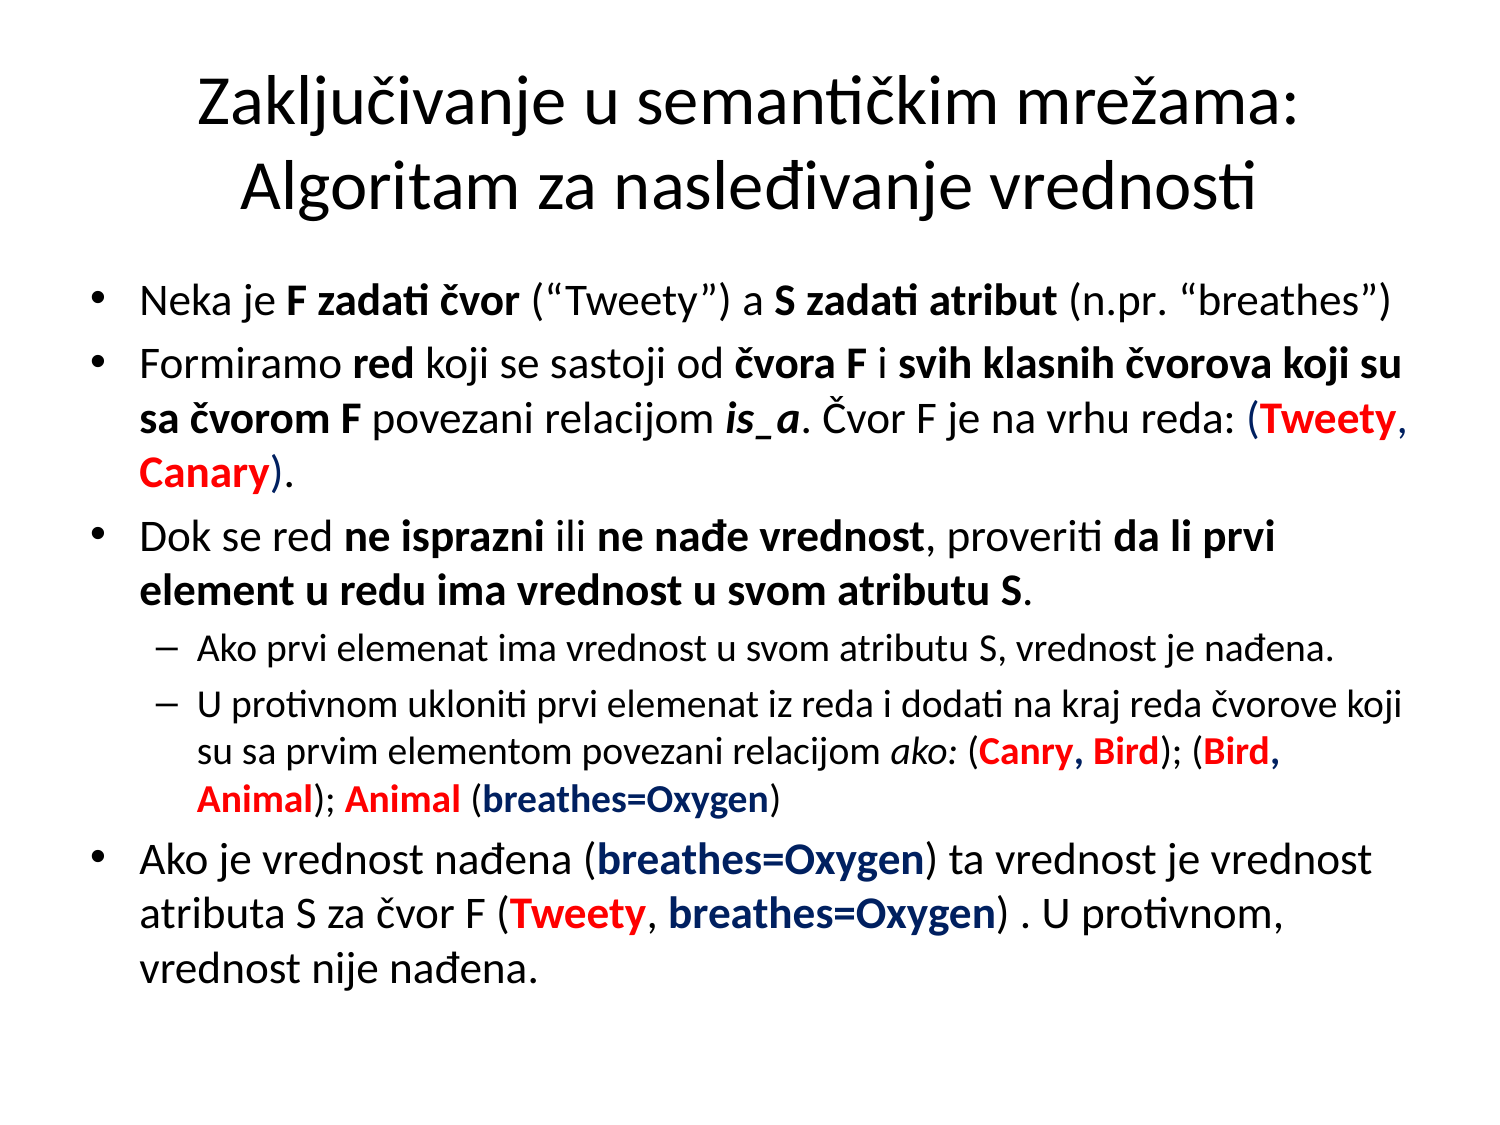

# Zaključivanje u semantičkim mrežama: Algoritam za nasleđivanje vrednosti
Neka je F zadati čvor (“Tweety”) a S zadati atribut (n.pr. “breathes”)
Formiramo red koji se sastoji od čvora F i svih klasnih čvorova koji su sa čvorom F povezani relacijom is_a. Čvor F je na vrhu reda: (Tweety, Canary).
Dok se red ne isprazni ili ne nađe vrednost, proveriti da li prvi element u redu ima vrednost u svom atributu S.
Ako prvi elemenat ima vrednost u svom atributu S, vrednost je nađena.
U protivnom ukloniti prvi elemenat iz reda i dodati na kraj reda čvorove koji su sa prvim elementom povezani relacijom ako: (Canry, Bird); (Bird, Animal); Animal (breathes=Oxygen)
Ako je vrednost nađena (breathes=Oxygen) ta vrednost je vrednost atributa S za čvor F (Tweety, breathes=Oxygen) . U protivnom, vrednost nije nađena.